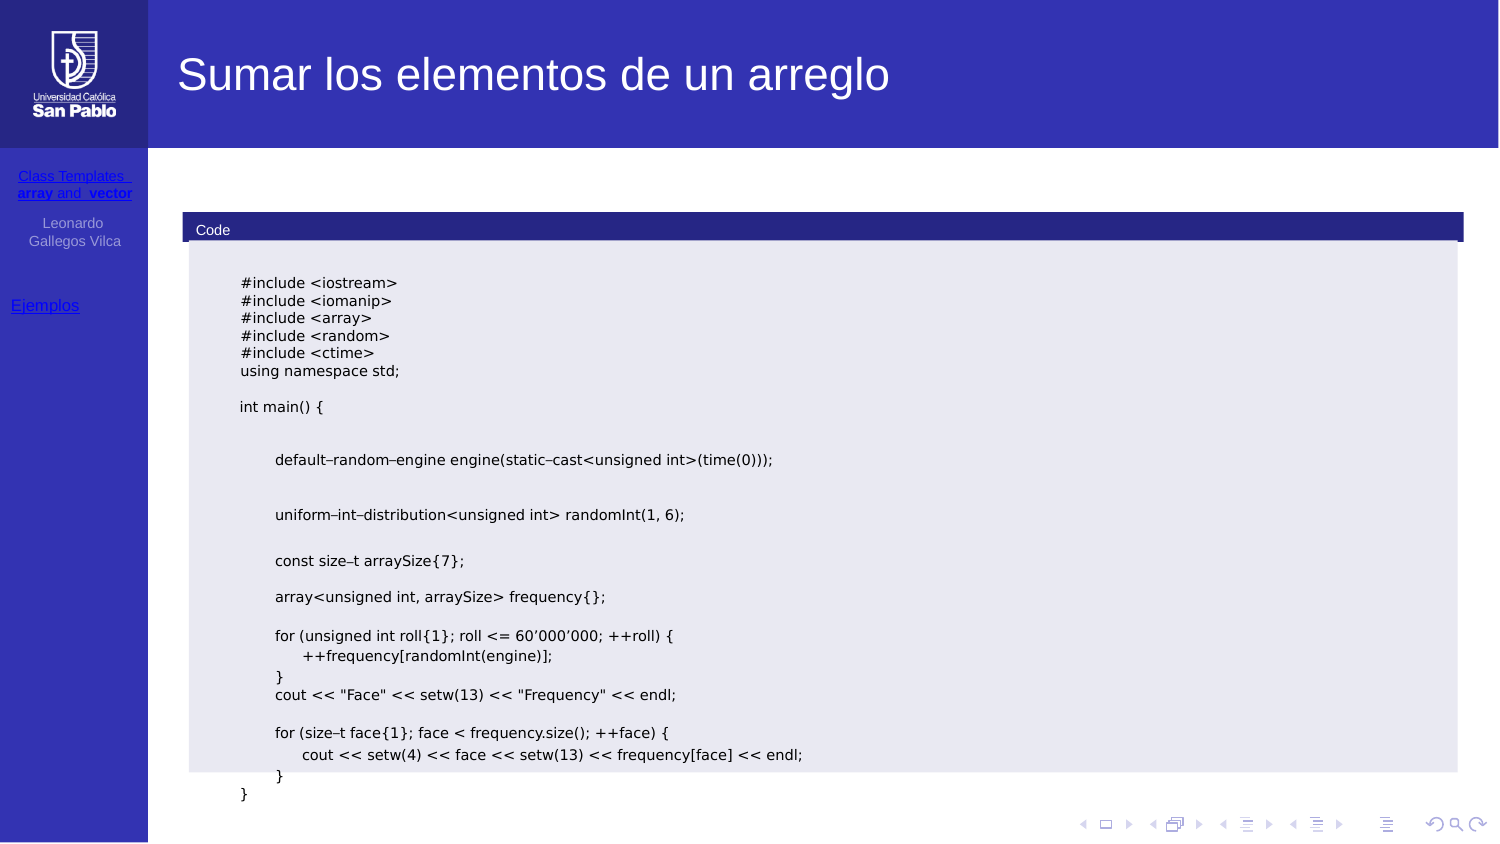

# Sumar los elementos de un arreglo
Class Templates  array and  vector
Leonardo  Gallegos Vilca

Code

#include <iostream>  #include <iomanip>  #include <array>  #include <random>  #include <ctime>  using namespace std;
Ejemplos
int main() {
default_random_engine engine(static_cast<unsigned int>(time(0)));  uniform_int_distribution<unsigned int> randomInt(1, 6);
const size_t arraySize{7};
array<unsigned int, arraySize> frequency{};

for (unsigned int roll{1}; roll <= 60’000’000; ++roll) {
++frequency[randomInt(engine)];
}
cout << "Face" << setw(13) << "Frequency" << endl;

for (size_t face{1}; face < frequency.size(); ++face) {
cout << setw(4) << face << setw(13) << frequency[face] << endl;
}
}